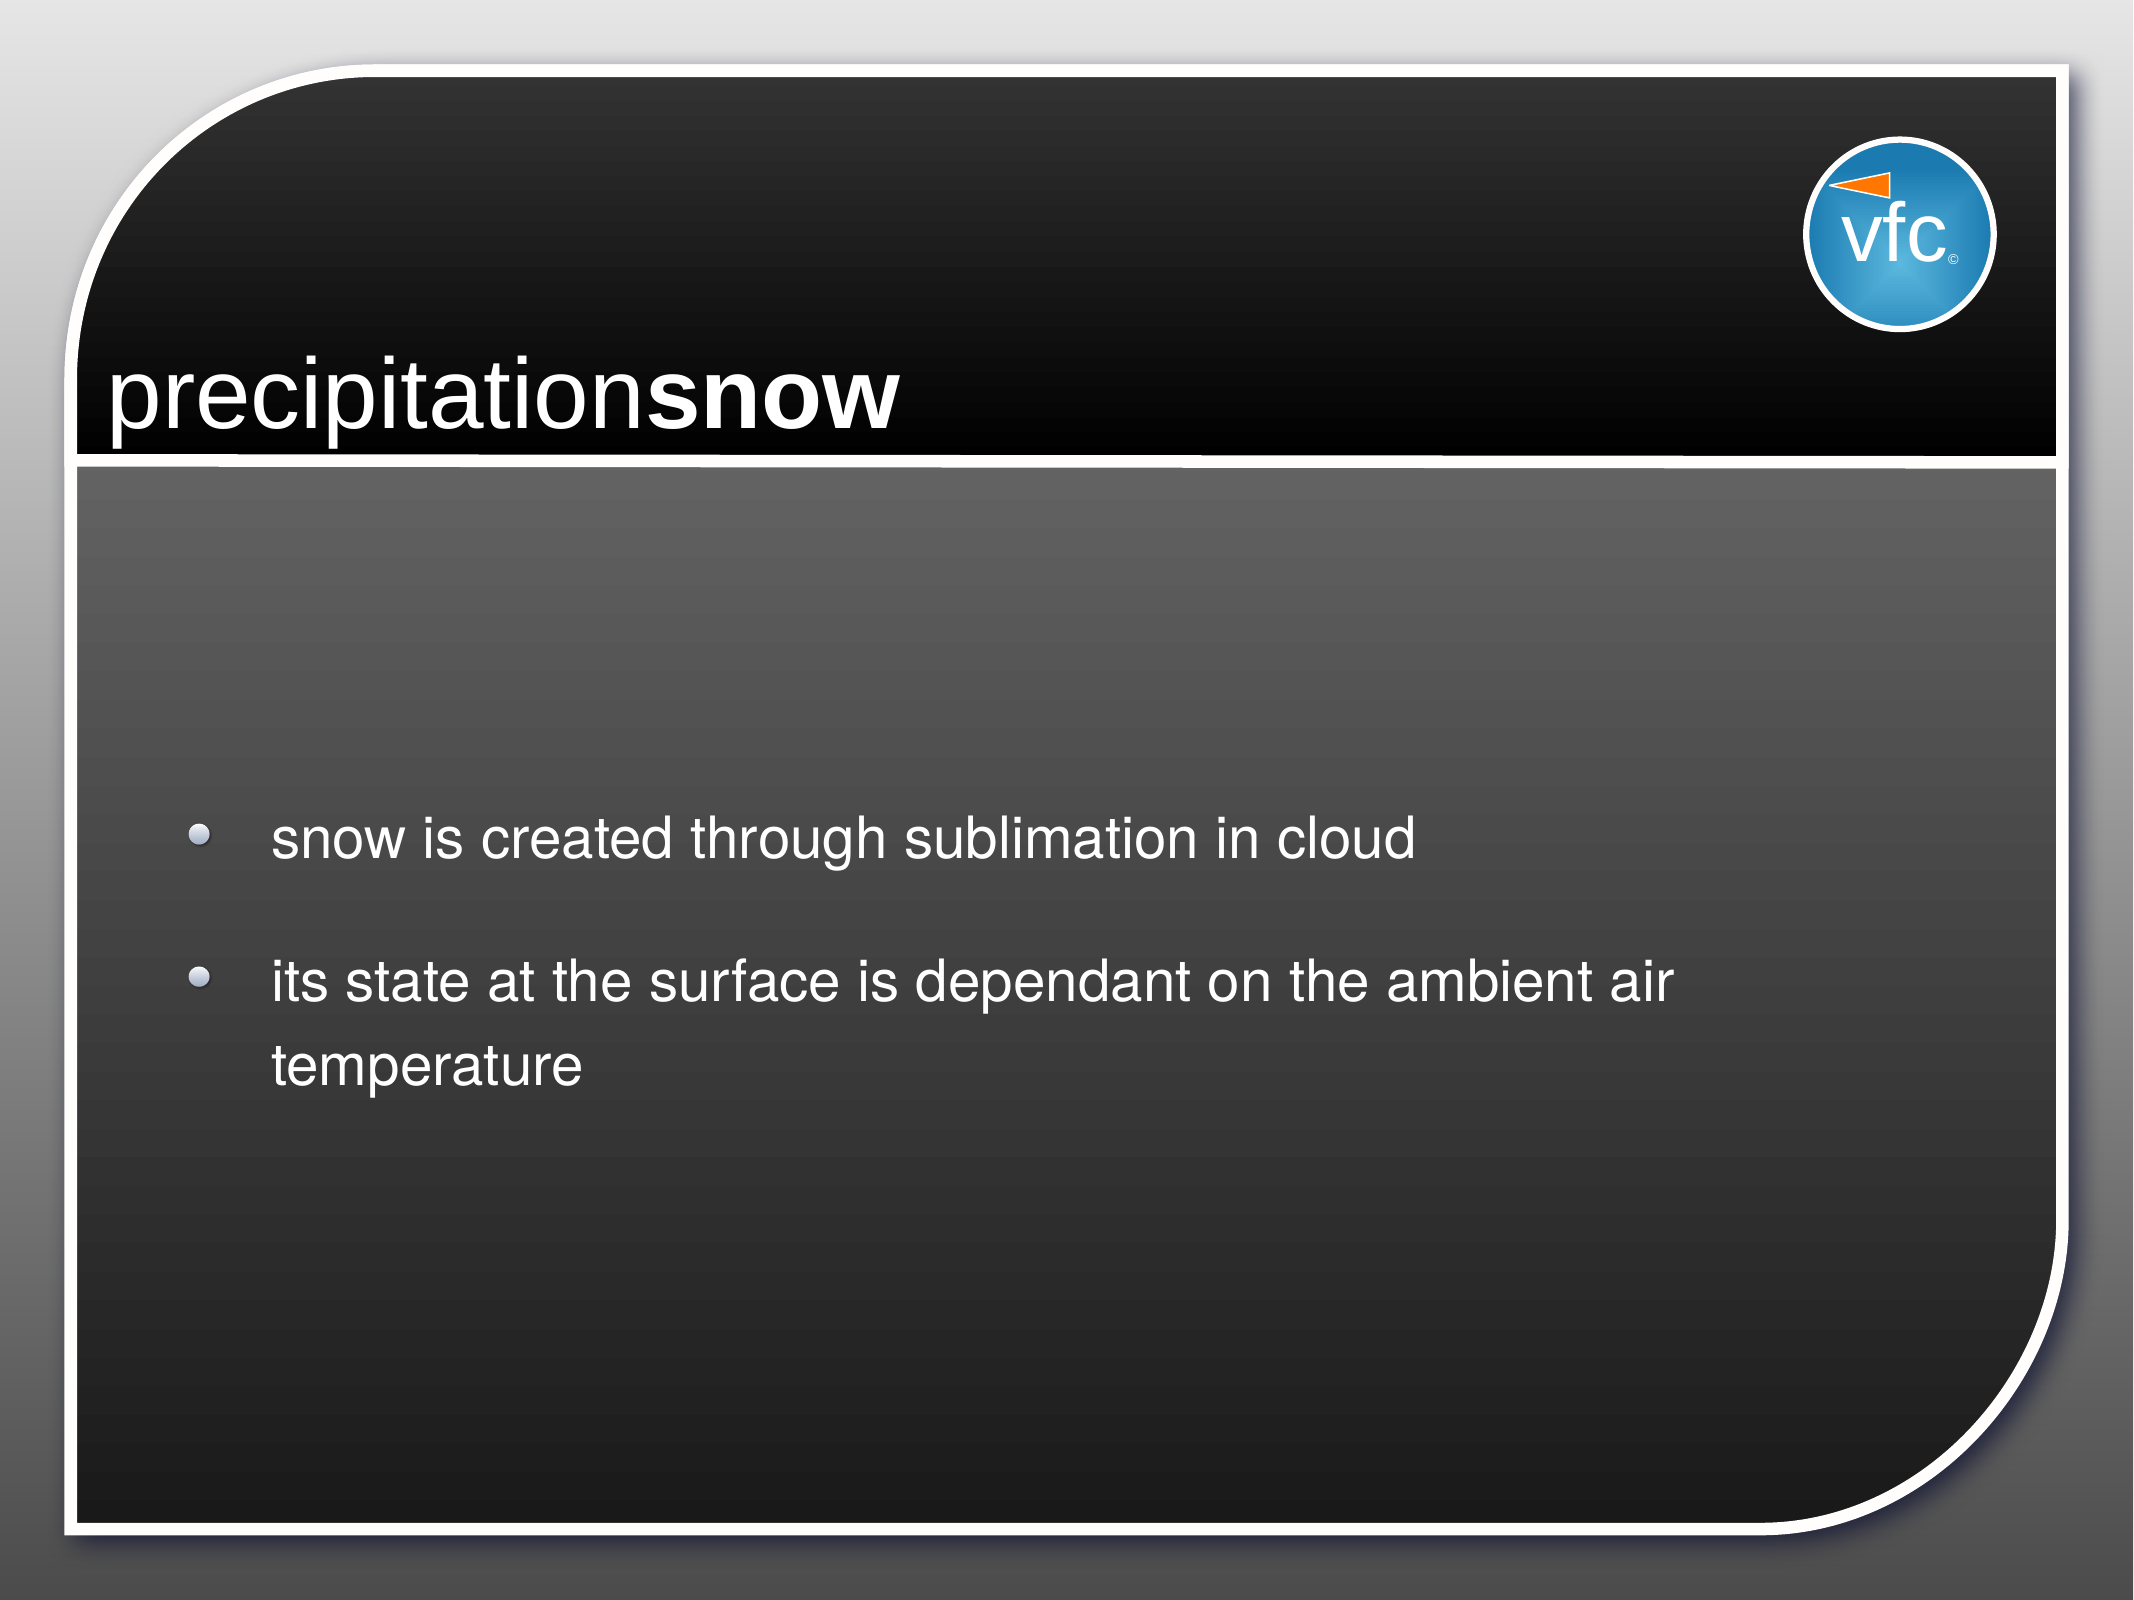

vfc©

# precipitationsnow
snow is created through sublimation in cloud
its state at the surface is dependant on the ambient air temperature